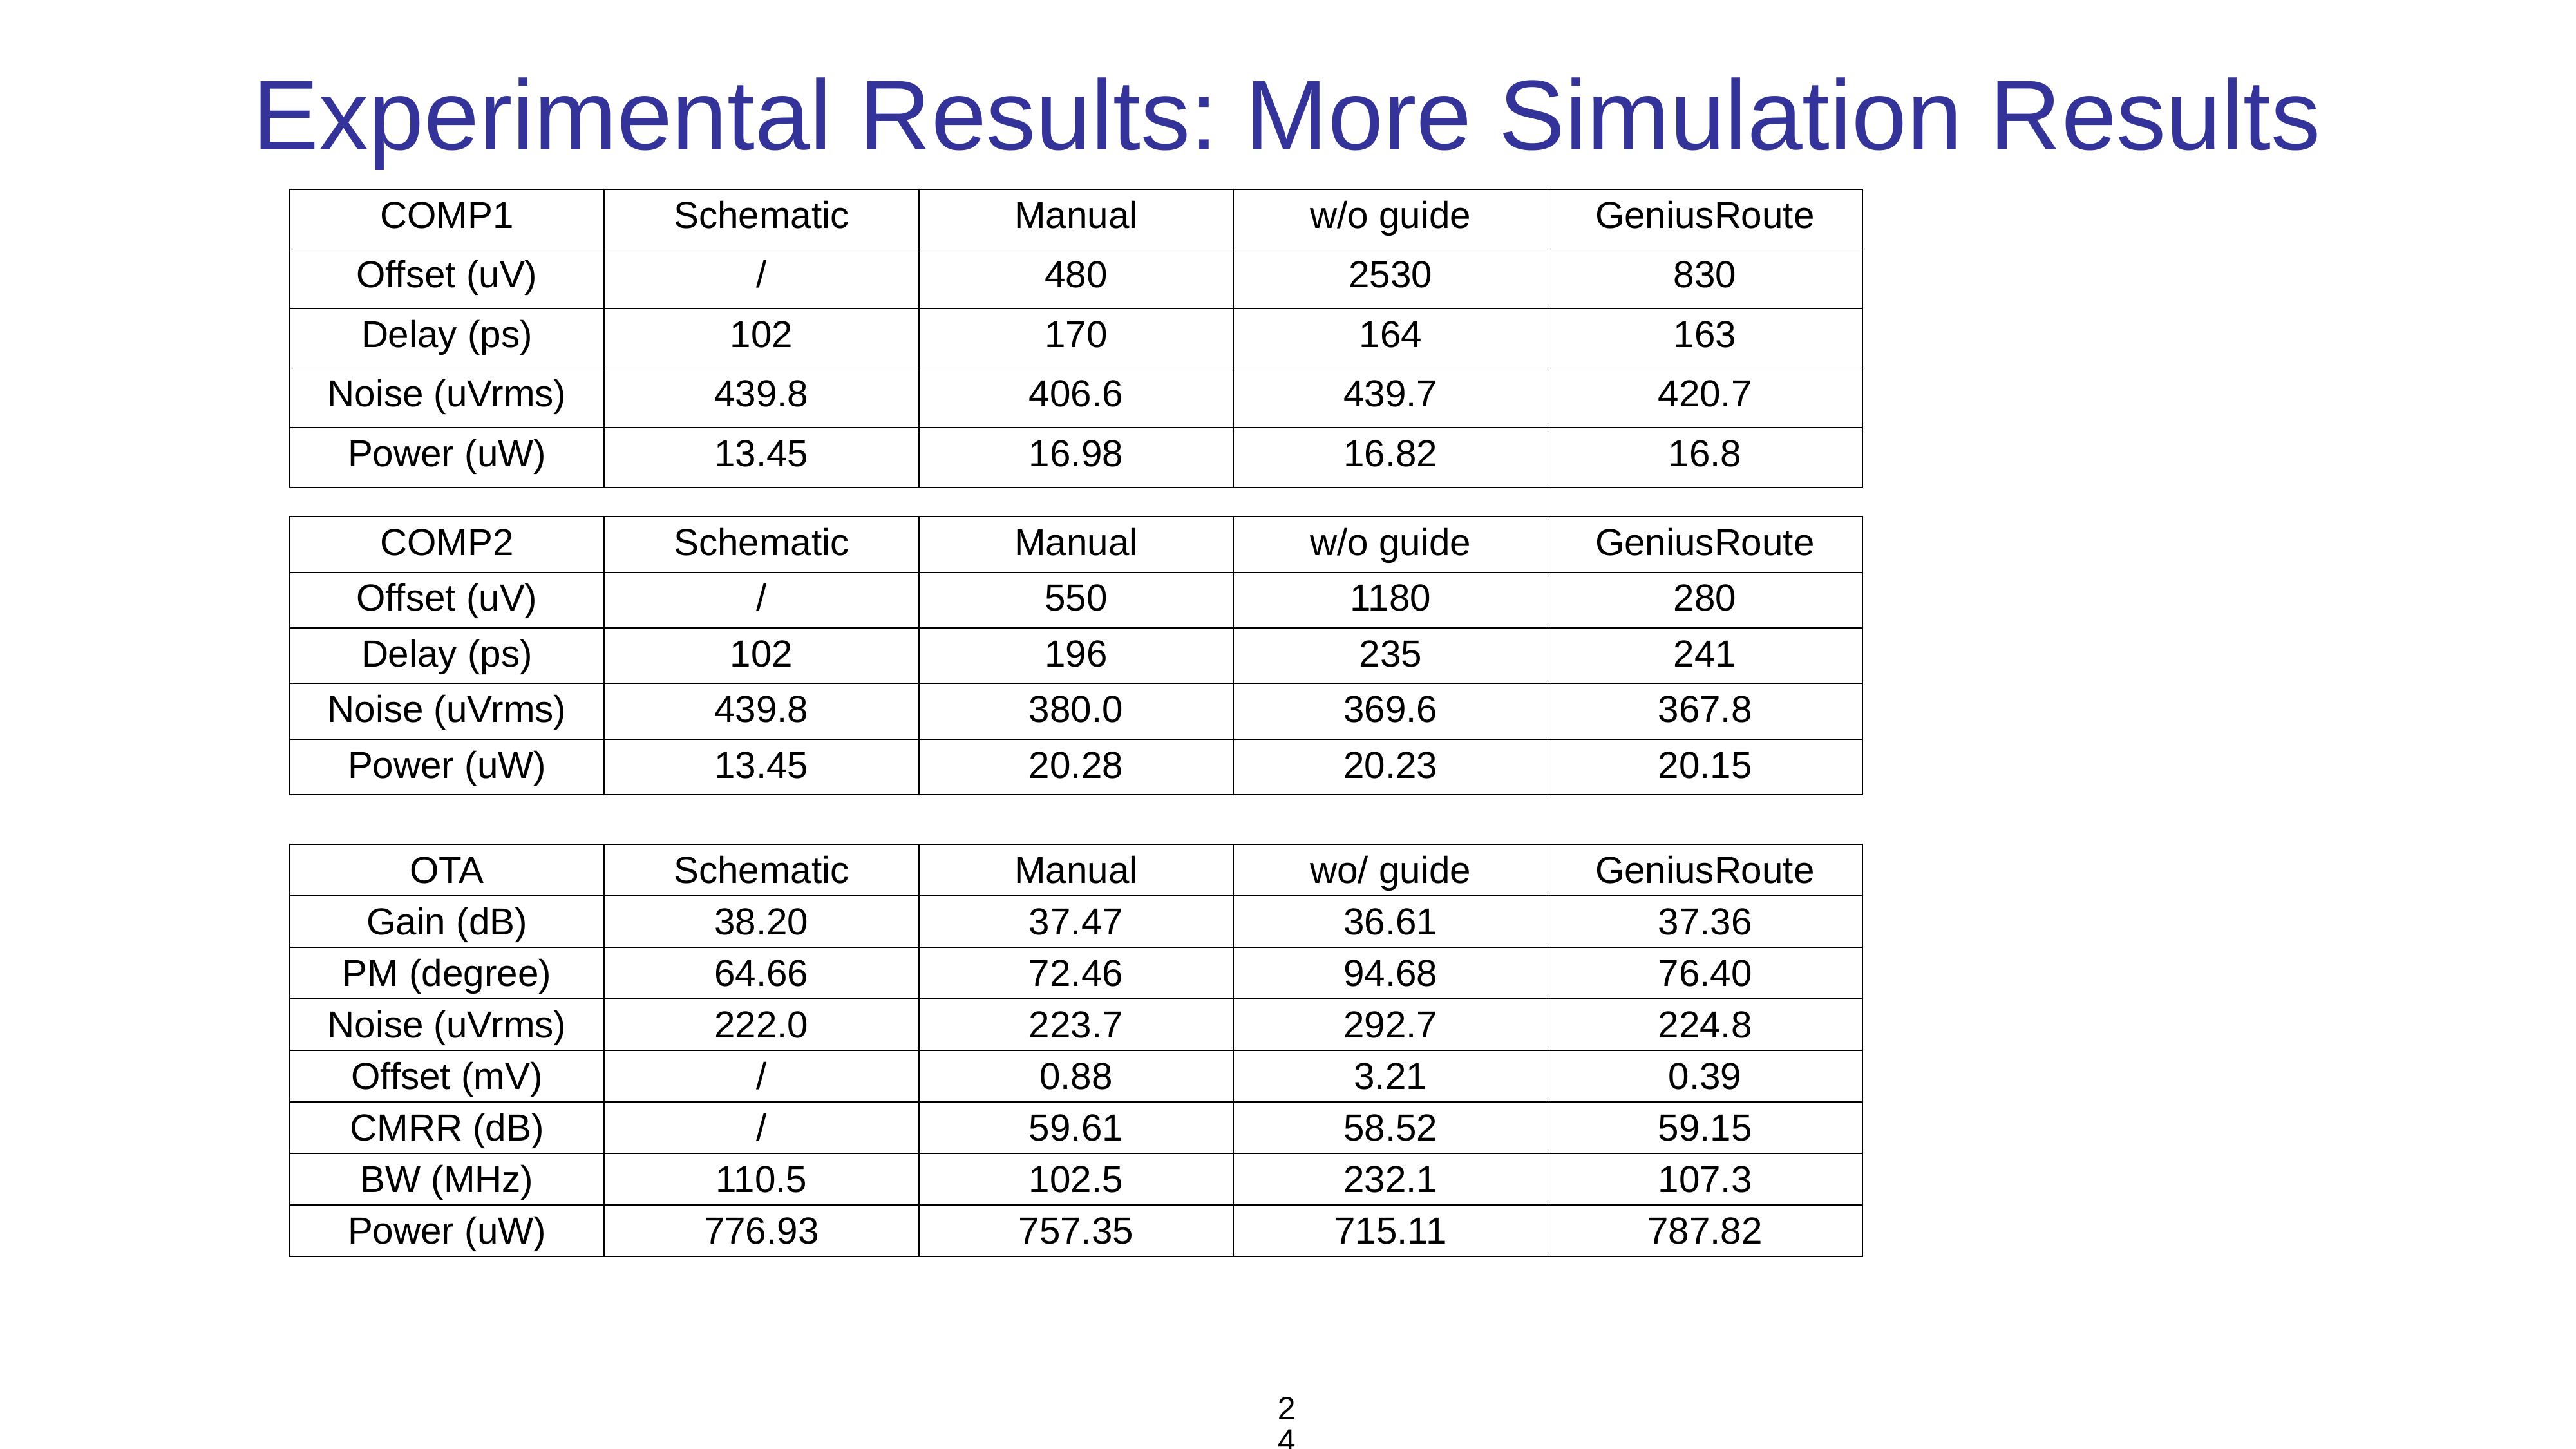

# Experimental Results: More Simulation Results
| COMP1 | Schematic | Manual | w/o guide | GeniusRoute |
| --- | --- | --- | --- | --- |
| Offset (uV) | / | 480 | 2530 | 830 |
| Delay (ps) | 102 | 170 | 164 | 163 |
| Noise (uVrms) | 439.8 | 406.6 | 439.7 | 420.7 |
| Power (uW) | 13.45 | 16.98 | 16.82 | 16.8 |
| COMP2 | Schematic | Manual | w/o guide | GeniusRoute |
| --- | --- | --- | --- | --- |
| Offset (uV) | / | 550 | 1180 | 280 |
| Delay (ps) | 102 | 196 | 235 | 241 |
| Noise (uVrms) | 439.8 | 380.0 | 369.6 | 367.8 |
| Power (uW) | 13.45 | 20.28 | 20.23 | 20.15 |
| OTA | Schematic | Manual | wo/ guide | GeniusRoute |
| --- | --- | --- | --- | --- |
| Gain (dB) | 38.20 | 37.47 | 36.61 | 37.36 |
| PM (degree) | 64.66 | 72.46 | 94.68 | 76.40 |
| Noise (uVrms) | 222.0 | 223.7 | 292.7 | 224.8 |
| Offset (mV) | / | 0.88 | 3.21 | 0.39 |
| CMRR (dB) | / | 59.61 | 58.52 | 59.15 |
| BW (MHz) | 110.5 | 102.5 | 232.1 | 107.3 |
| Power (uW) | 776.93 | 757.35 | 715.11 | 787.82 |
24